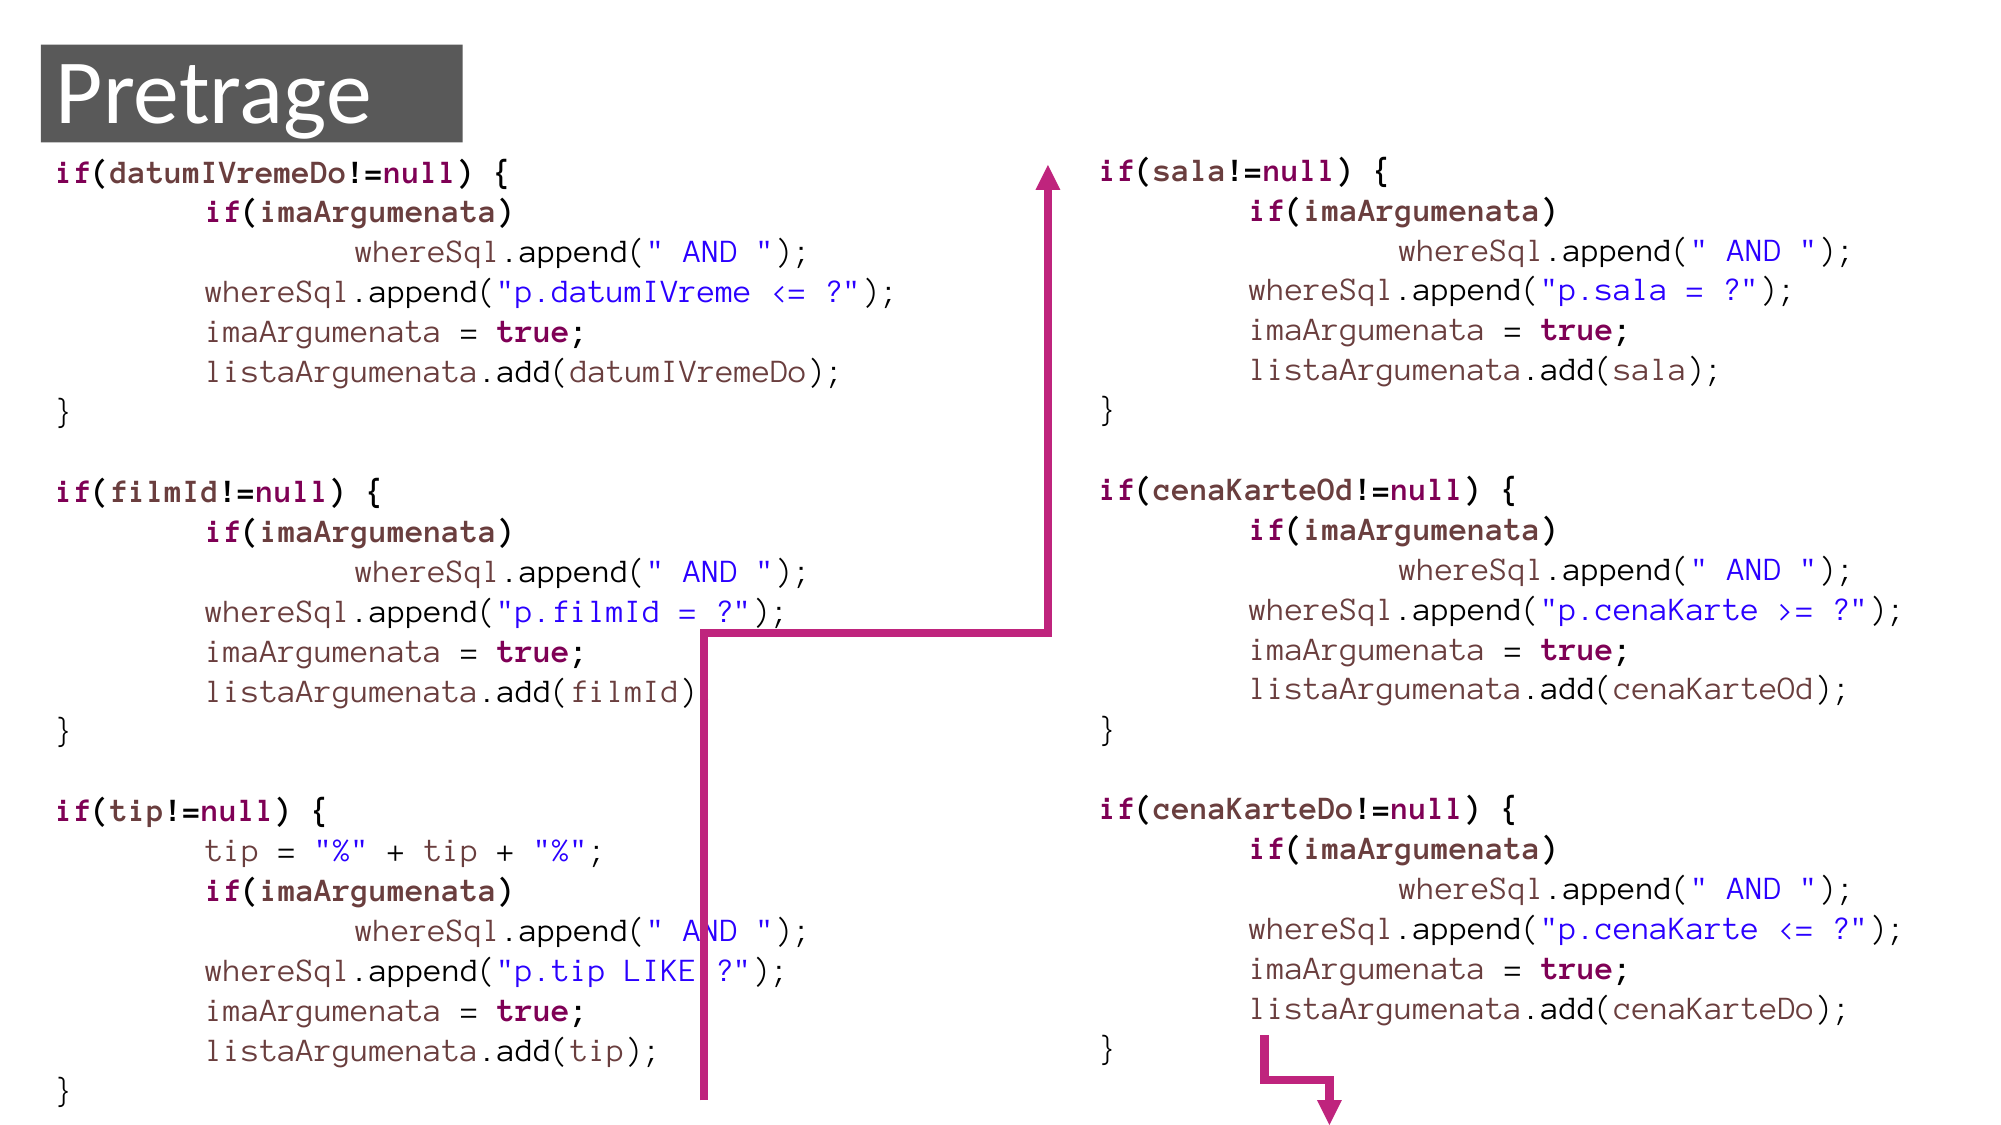

Pretrage
if(sala!=null) {
	if(imaArgumenata)
		whereSql.append(" AND ");
	whereSql.append("p.sala = ?");
	imaArgumenata = true;
	listaArgumenata.add(sala);
}

if(cenaKarteOd!=null) {
	if(imaArgumenata)
		whereSql.append(" AND ");
	whereSql.append("p.cenaKarte >= ?");
	imaArgumenata = true;
	listaArgumenata.add(cenaKarteOd);
}

if(cenaKarteDo!=null) {
	if(imaArgumenata)
		whereSql.append(" AND ");
	whereSql.append("p.cenaKarte <= ?");
imaArgumenata = true;
	listaArgumenata.add(cenaKarteDo);
}
if(datumIVremeDo!=null) {
	if(imaArgumenata)
		whereSql.append(" AND ");
	whereSql.append("p.datumIVreme <= ?");
	imaArgumenata = true;
	listaArgumenata.add(datumIVremeDo);
}

if(filmId!=null) {
	if(imaArgumenata)
		whereSql.append(" AND ");
	whereSql.append("p.filmId = ?");
	imaArgumenata = true;
	listaArgumenata.add(filmId);
}

if(tip!=null) {
	tip = "%" + tip + "%";
	if(imaArgumenata)
		whereSql.append(" AND ");
	whereSql.append("p.tip LIKE ?");
	imaArgumenata = true;
	listaArgumenata.add(tip);
}